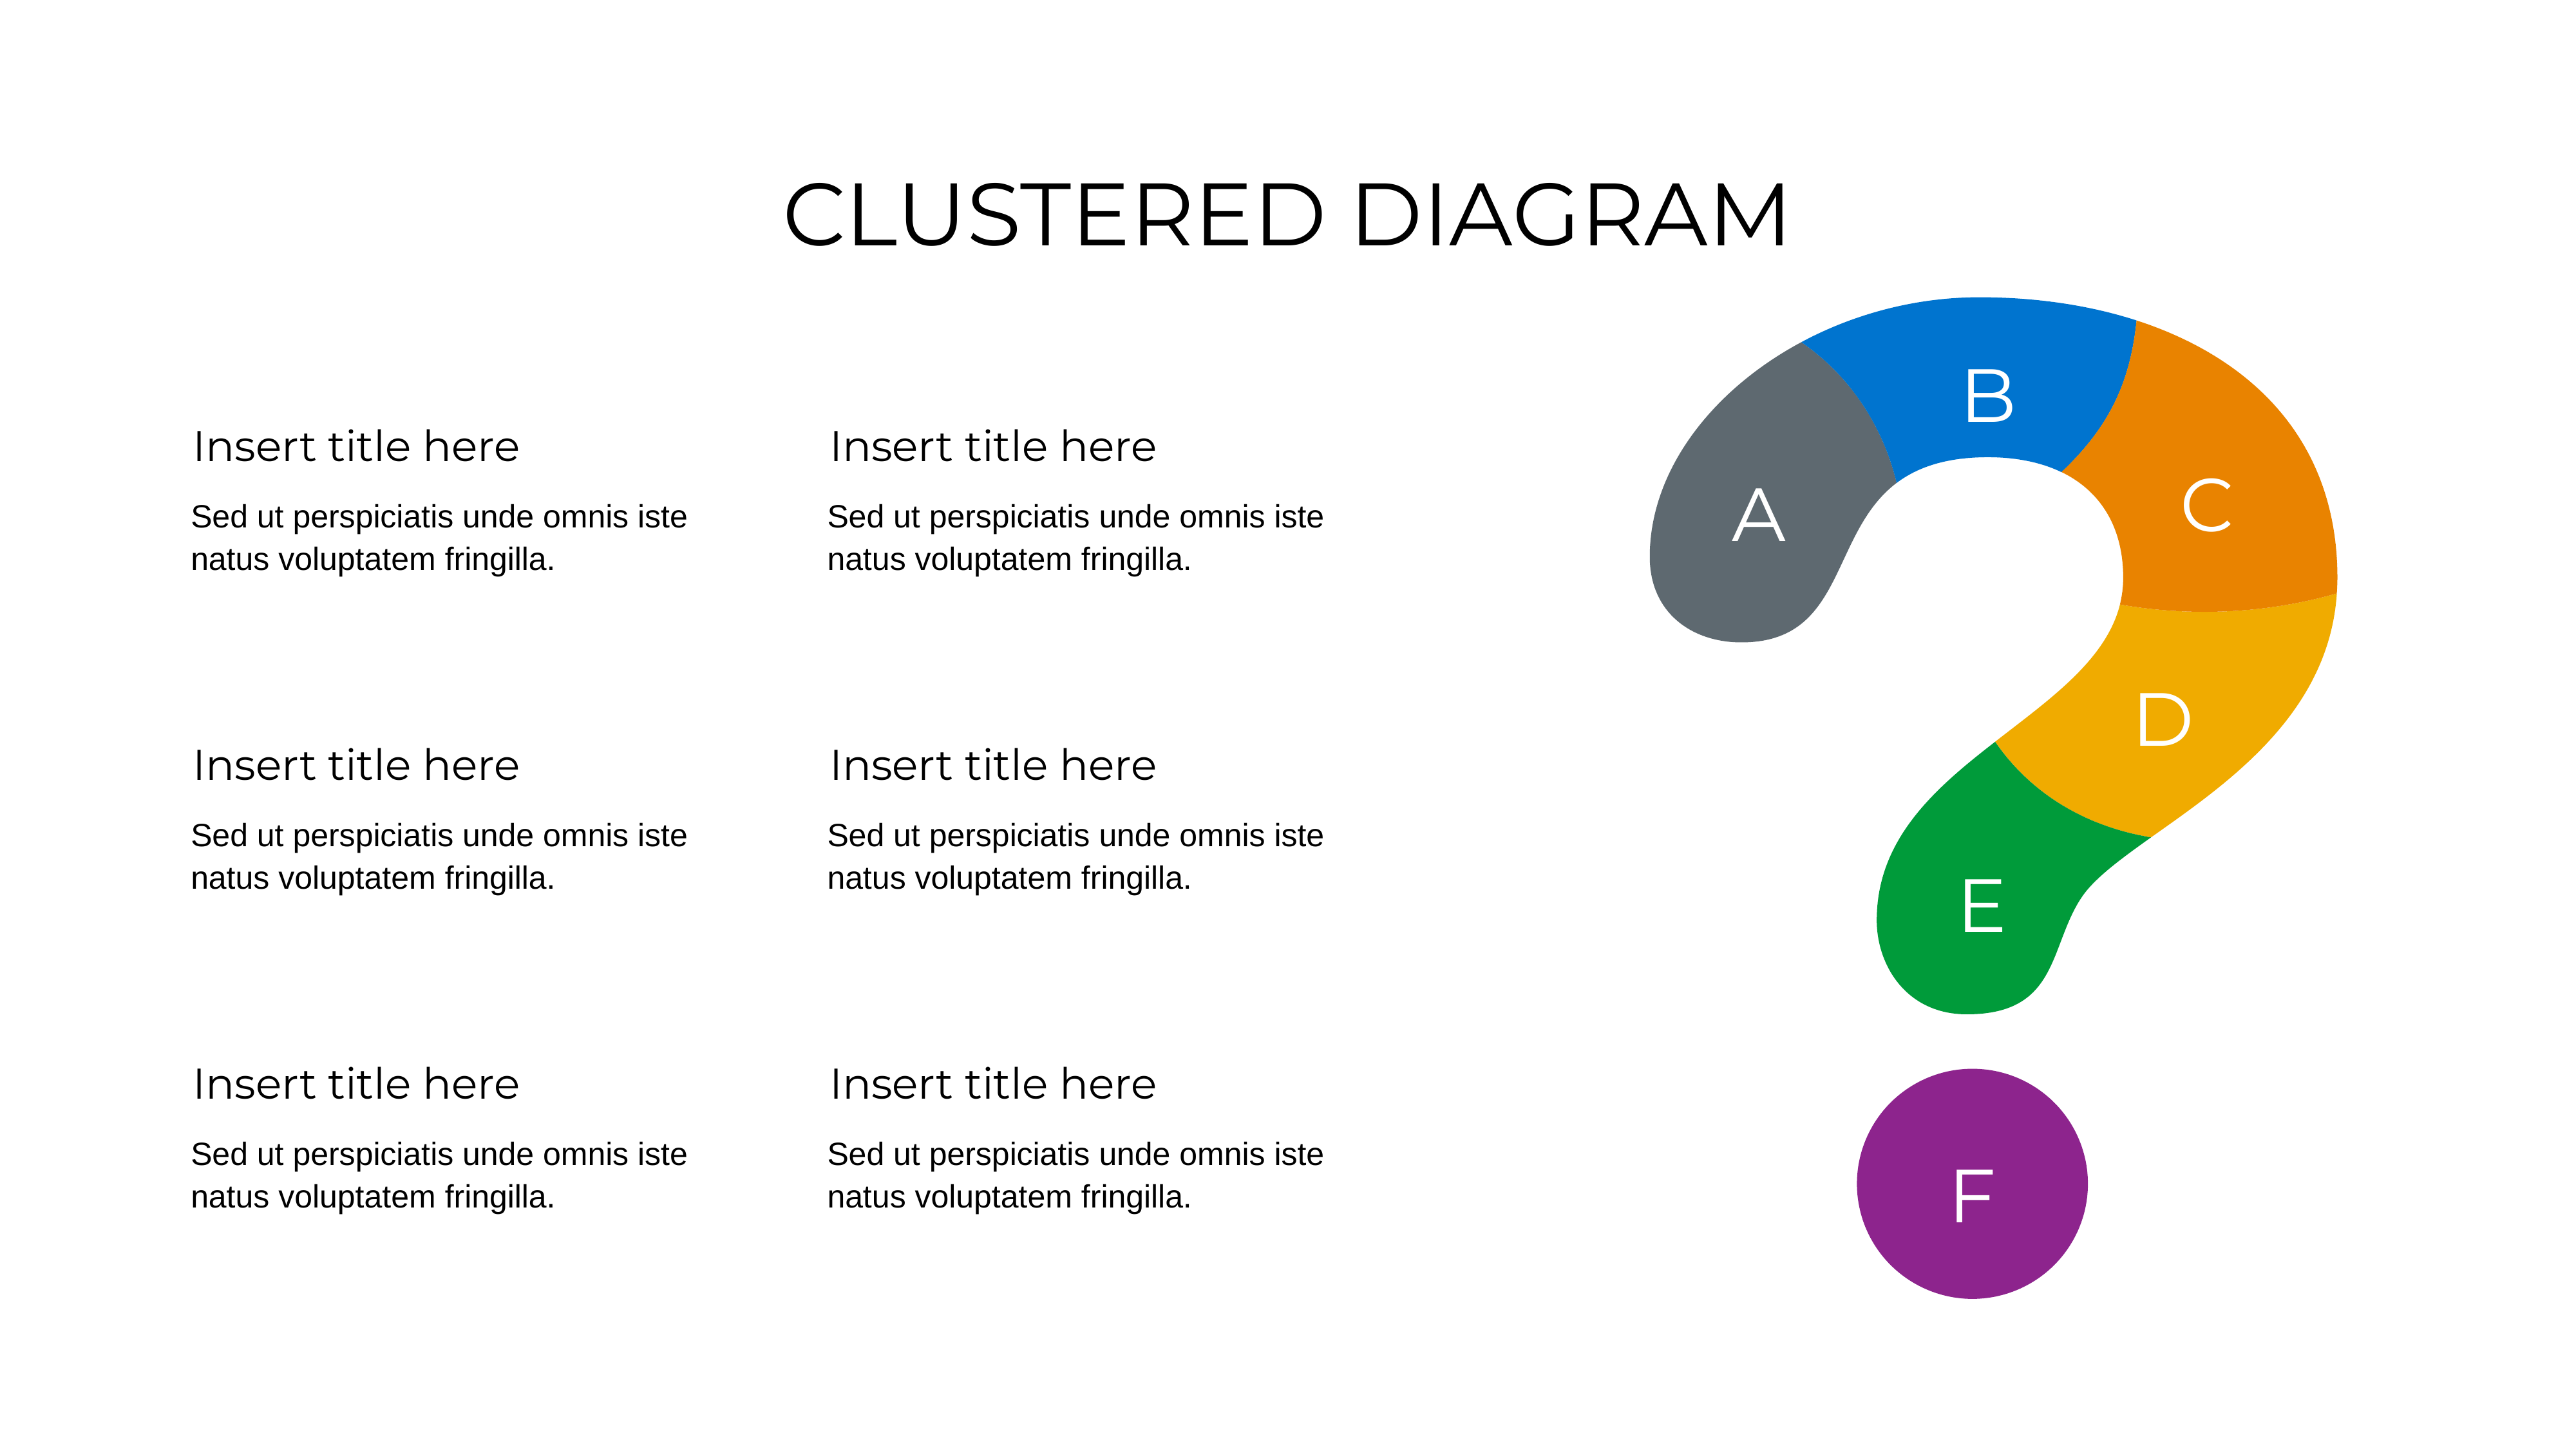

# CLUSTERED DIAGRAM

B

Insert title here
Insert title here
C
A
Sed ut perspiciatis unde omnis iste natus voluptatem fringilla.
Sed ut perspiciatis unde omnis iste natus voluptatem fringilla.

D
Insert title here
Insert title here

Sed ut perspiciatis unde omnis iste natus voluptatem fringilla.
Sed ut perspiciatis unde omnis iste natus voluptatem fringilla.
E
Insert title here
Insert title here

Sed ut perspiciatis unde omnis iste natus voluptatem fringilla.
Sed ut perspiciatis unde omnis iste natus voluptatem fringilla.
F